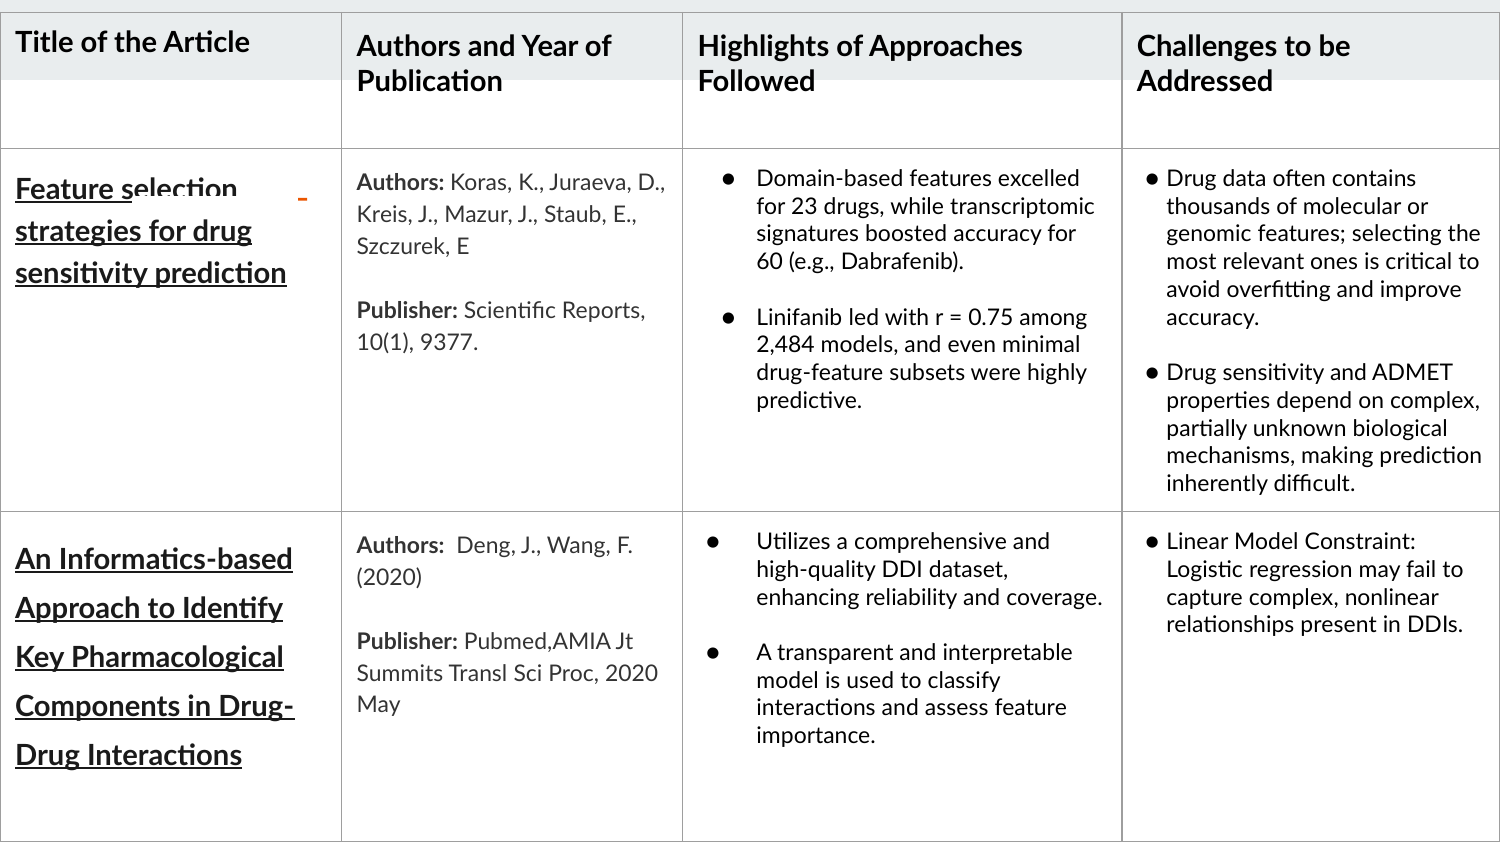

| Title of the Article | Authors and Year of Publication | Highlights of Approaches Followed | Challenges to be Addressed |
| --- | --- | --- | --- |
| Feature selection strategies for drug sensitivity prediction | Authors: Koras, K., Juraeva, D., Kreis, J., Mazur, J., Staub, E., Szczurek, E Publisher: Scientific Reports, 10(1), 9377. | Domain‑based features excelled for 23 drugs, while transcriptomic signatures boosted accuracy for 60 (e.g., Dabrafenib). Linifanib led with r = 0.75 among 2,484 models, and even minimal drug‐feature subsets were highly predictive. | Drug data often contains thousands of molecular or genomic features; selecting the most relevant ones is critical to avoid overfitting and improve accuracy. Drug sensitivity and ADMET properties depend on complex, partially unknown biological mechanisms, making prediction inherently difficult. |
| An Informatics-based Approach to Identify Key Pharmacological Components in Drug-Drug Interactions | Authors: Deng, J., Wang, F. (2020) Publisher: Pubmed,AMIA Jt Summits Transl Sci Proc, 2020 May | Utilizes a comprehensive and high-quality DDI dataset, enhancing reliability and coverage. A transparent and interpretable model is used to classify interactions and assess feature importance. | Linear Model Constraint: Logistic regression may fail to capture complex, nonlinear relationships present in DDIs. |